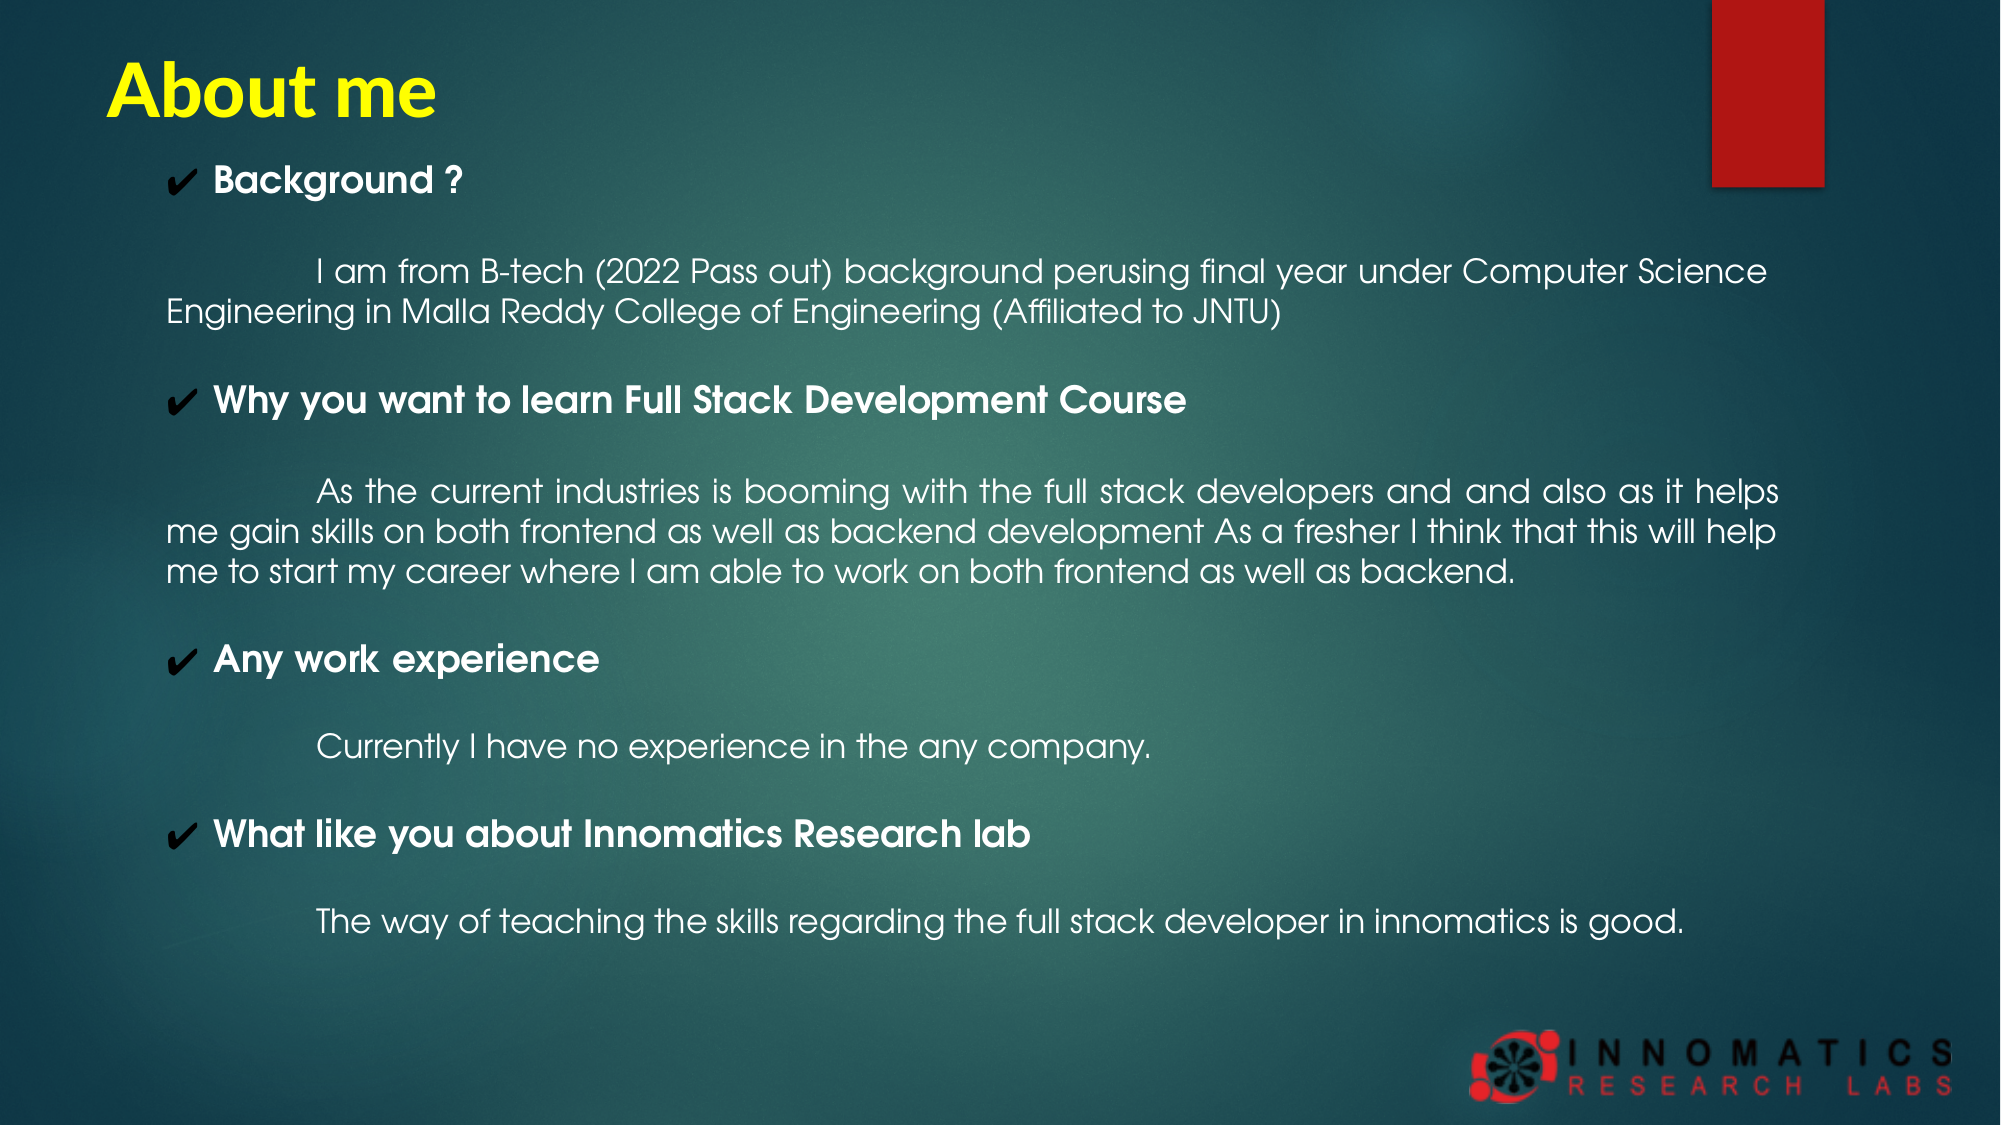

About me
Background ?

	I am from B-tech (2022 Pass out) background perusing final year under Computer Science  Engineering in Malla Reddy College of Engineering (Affiliated to JNTU)

Why you want to learn Full Stack Development Course

	As the current industries is booming with the full stack developers and and also as it helps me gain skills on both frontend as well as backend development As a fresher I think that this will help me to start my career where I am able to work on both frontend as well as backend.

Any work experience

	Currently I have no experience in the any company.

What like you about Innomatics Research lab

	The way of teaching the skills regarding the full stack developer in innomatics is good.